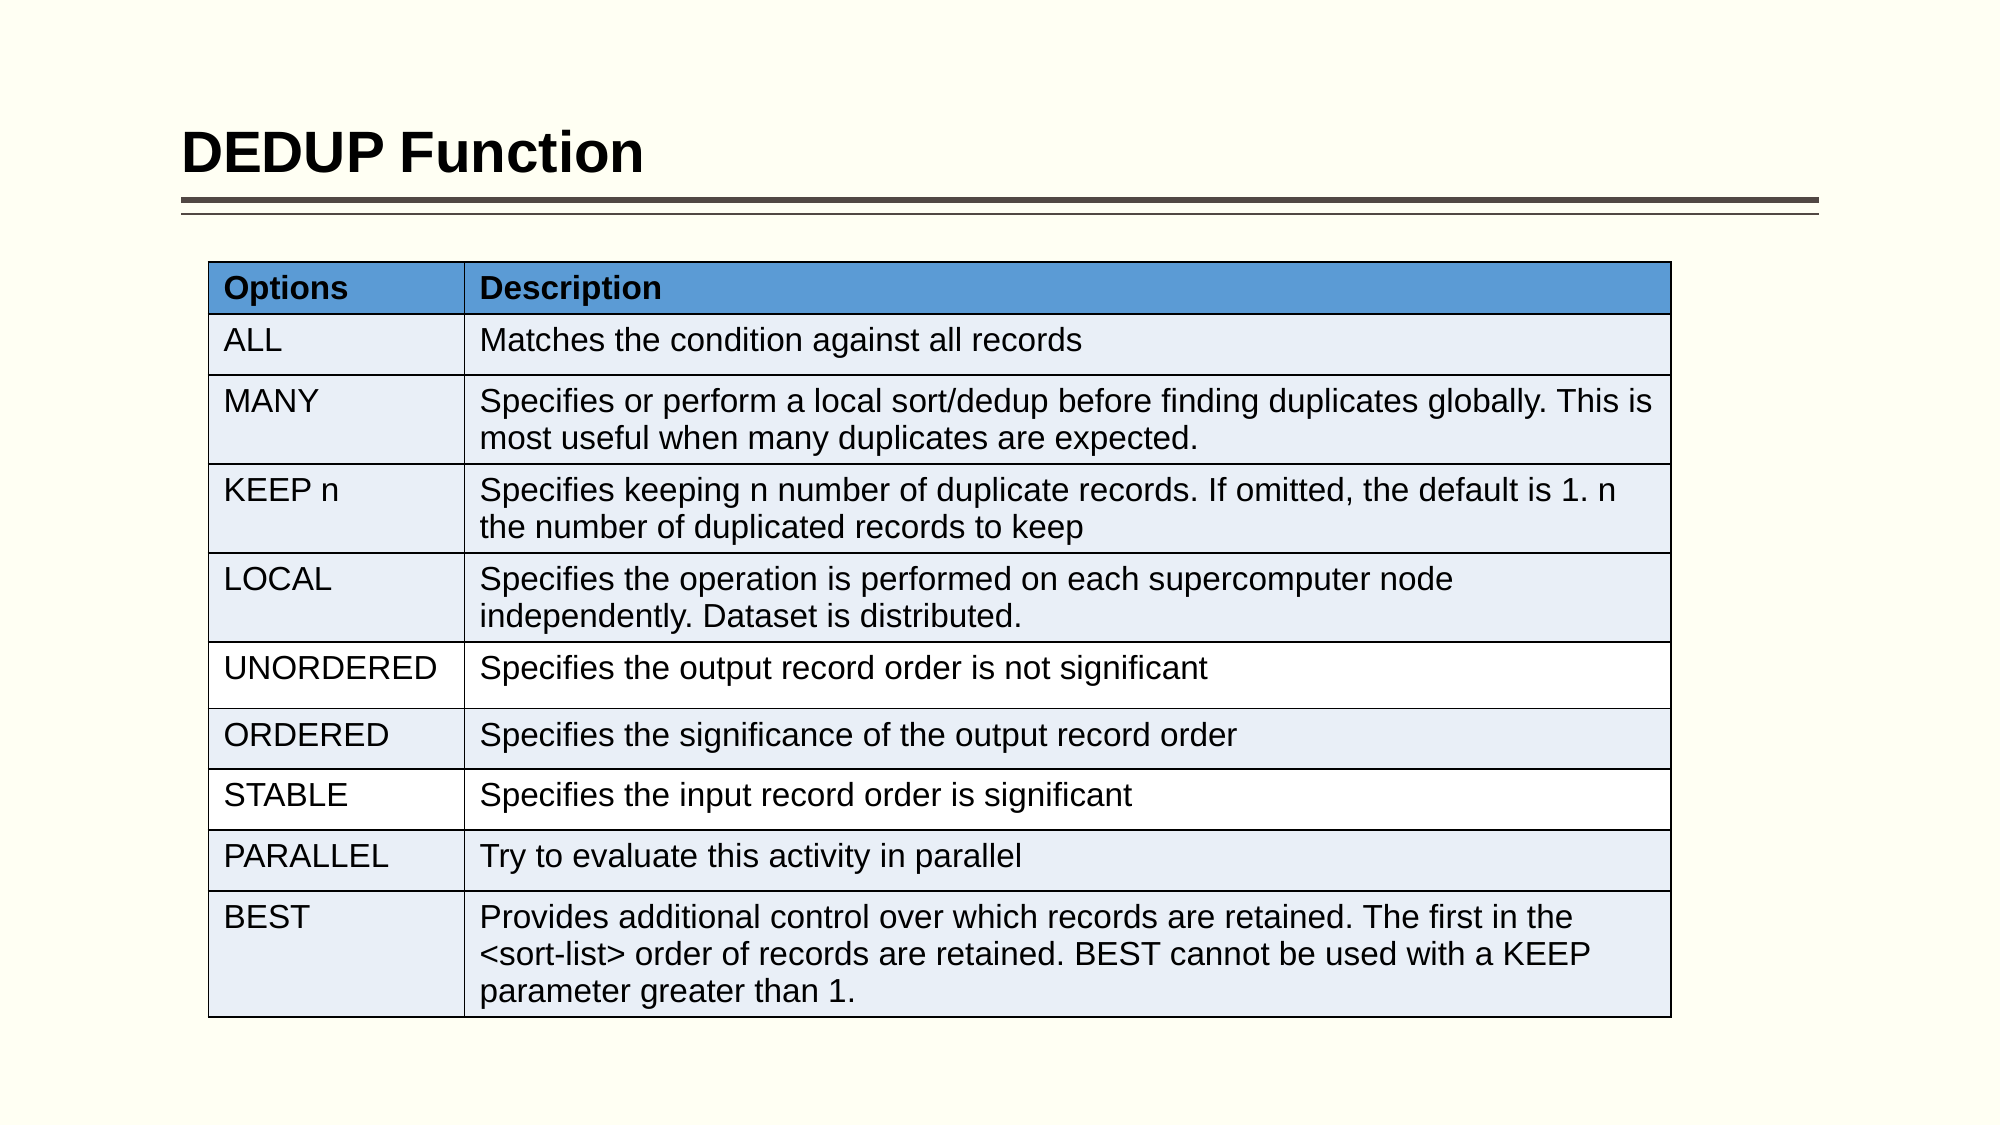

# DEDUP Function
| Options | Description |
| --- | --- |
| ALL | Matches the condition against all records |
| MANY | Specifies or perform a local sort/dedup before finding duplicates globally. This is most useful when many duplicates are expected. |
| KEEP n | Specifies keeping n number of duplicate records. If omitted, the default is 1. n the number of duplicated records to keep |
| LOCAL | Specifies the operation is performed on each supercomputer node independently. Dataset is distributed. |
| UNORDERED | Specifies the output record order is not significant |
| ORDERED | Specifies the significance of the output record order |
| STABLE | Specifies the input record order is significant |
| PARALLEL | Try to evaluate this activity in parallel |
| BEST | Provides additional control over which records are retained. The first in the <sort-list> order of records are retained. BEST cannot be used with a KEEP parameter greater than 1. |